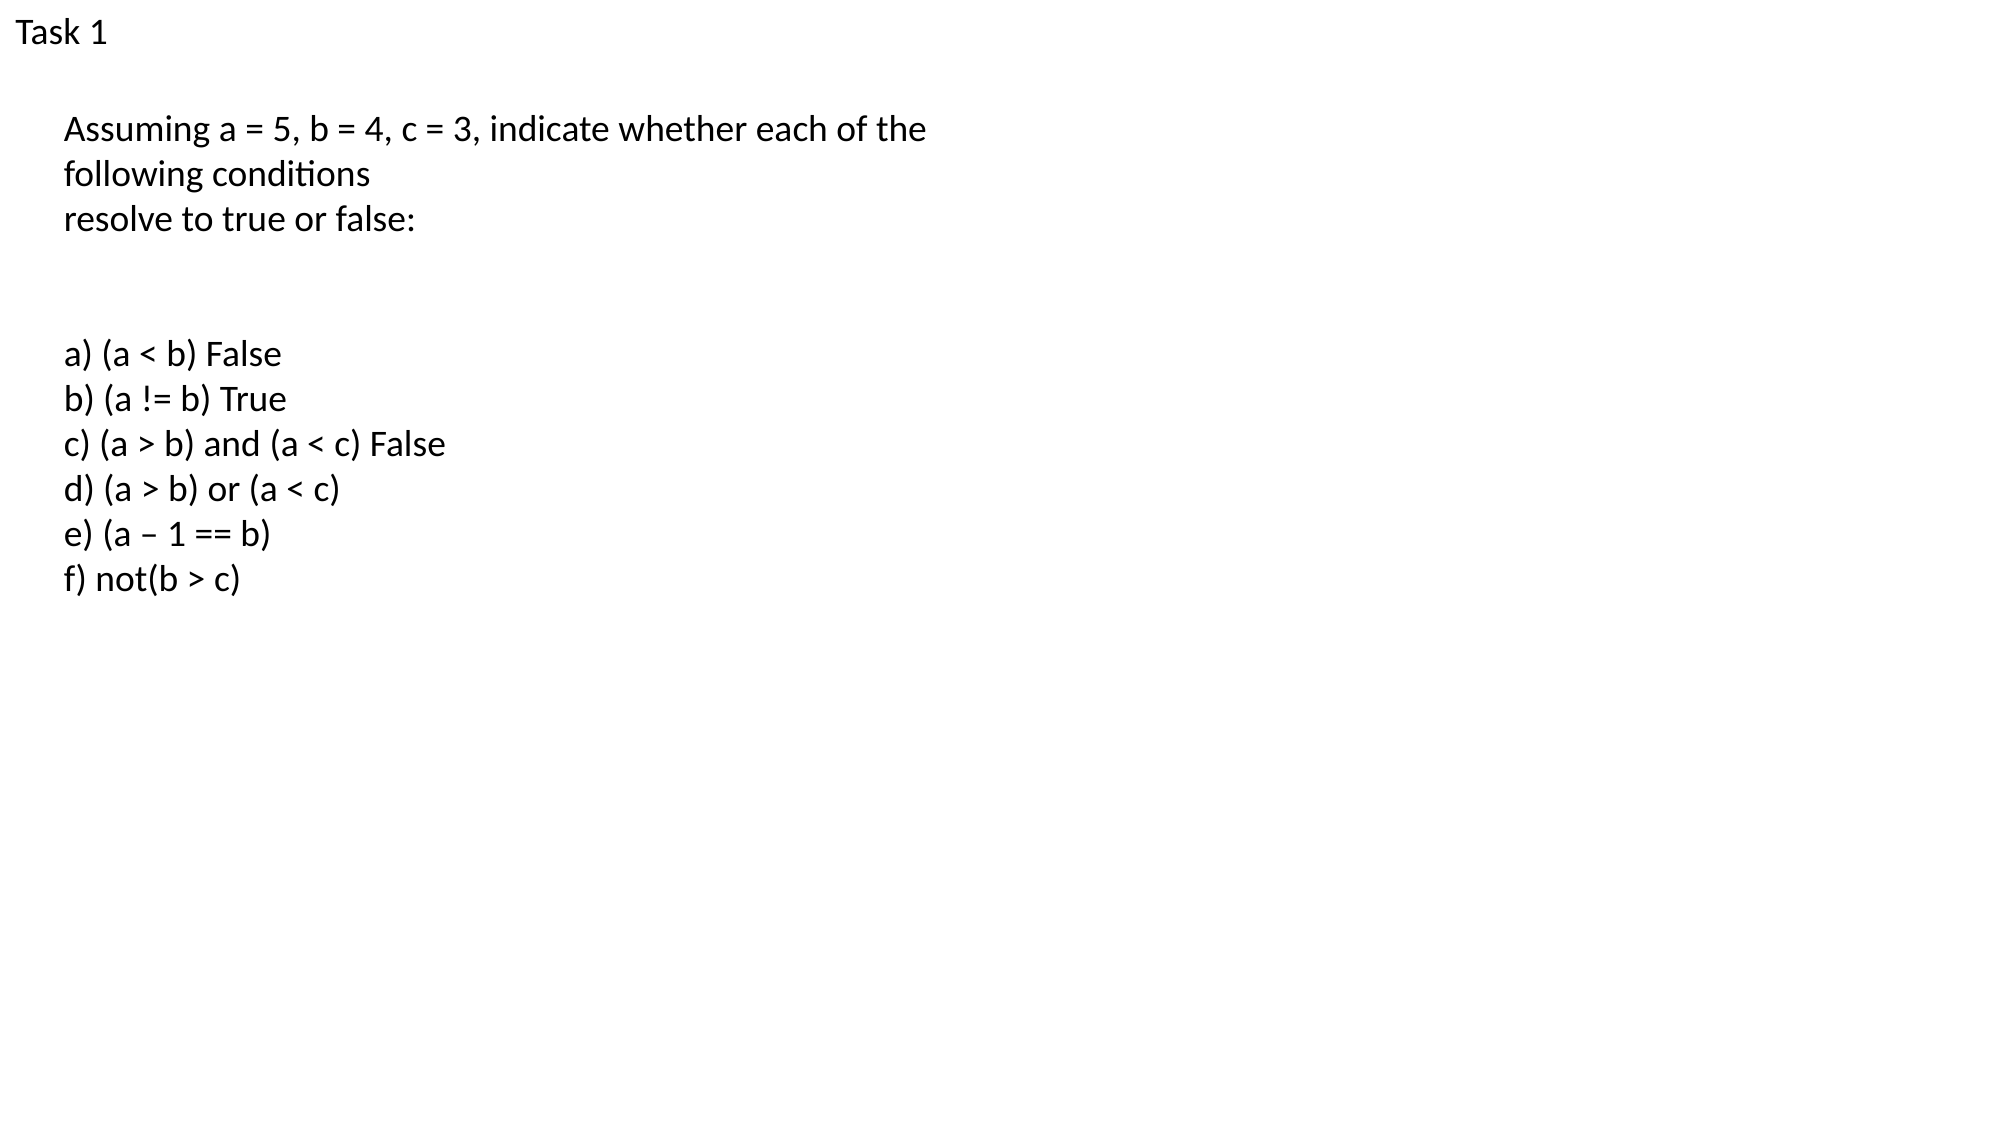

Task 1
Assuming a = 5, b = 4, c = 3, indicate whether each of the following conditions
resolve to true or false:

a) (a < b) False
b) (a != b) True
c) (a > b) and (a < c) False
d) (a > b) or (a < c)
e) (a – 1 == b)
f) not(b > c)